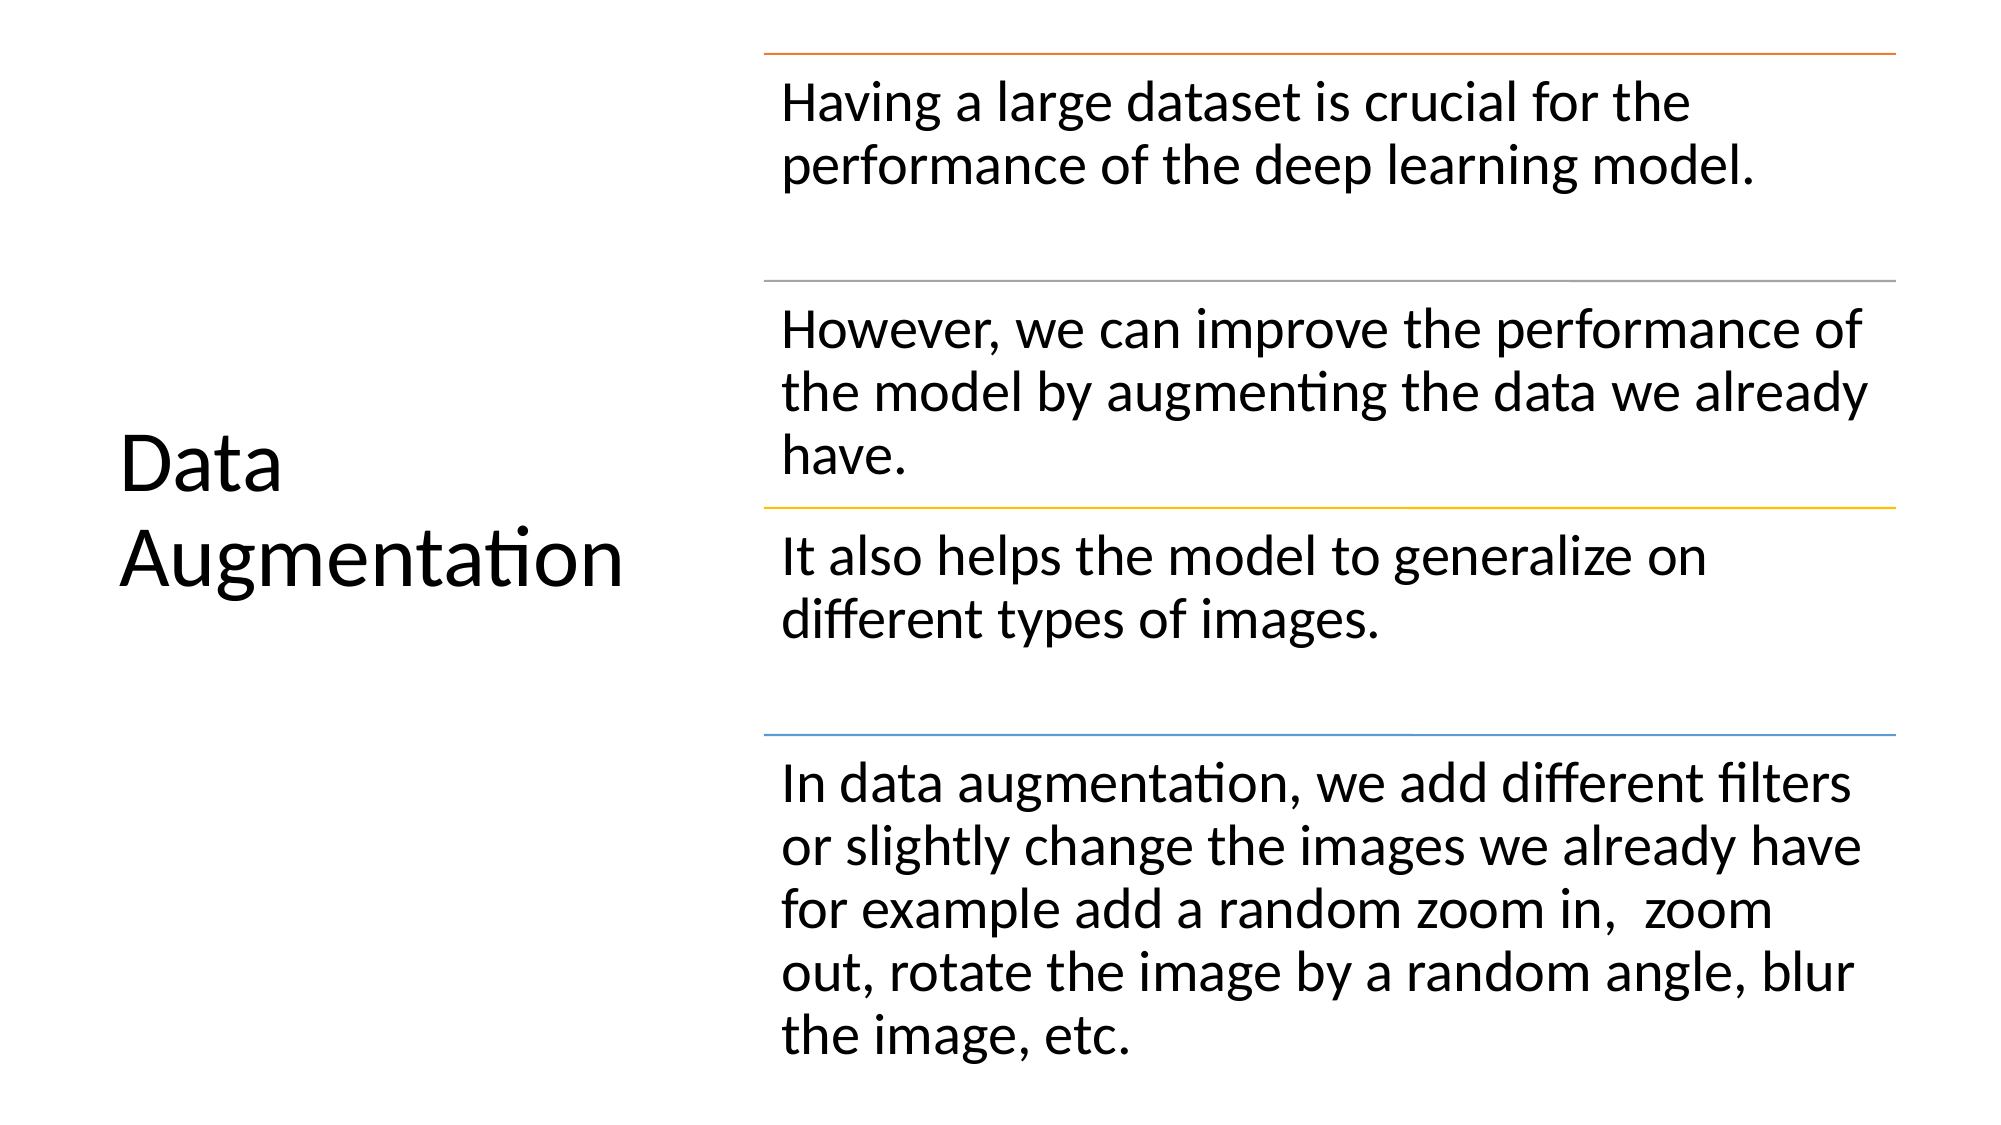

Having a large dataset is crucial for the performance of the deep learning model.
However, we can improve the performance of the model by augmenting the data we already have.
It also helps the model to generalize on different types of images.
In data augmentation, we add different filters or slightly change the images we already have for example add a random zoom in,  zoom out, rotate the image by a random angle, blur the image, etc.
# Data Augmentation